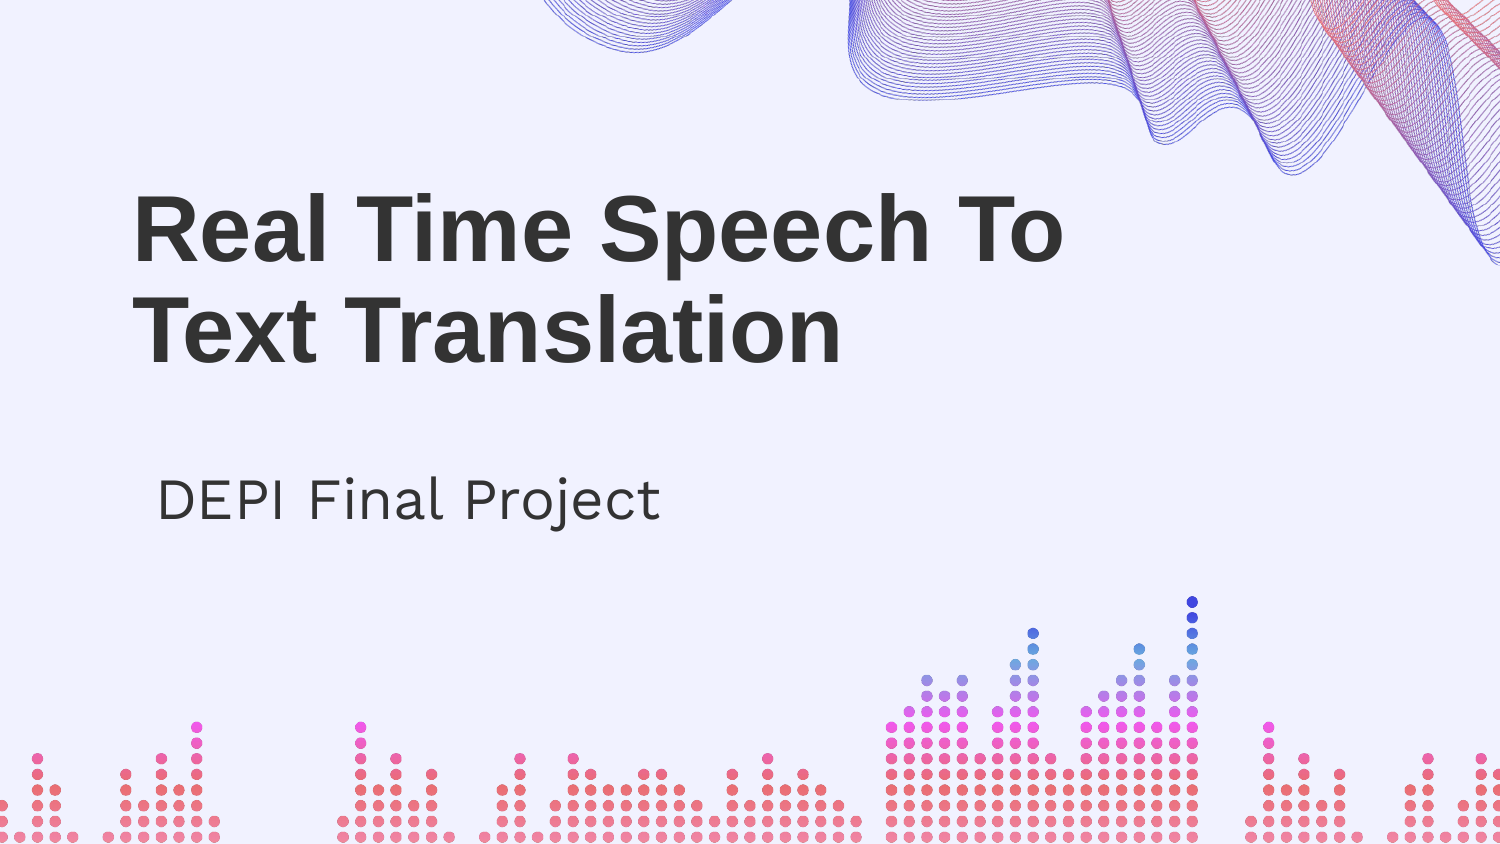

# Real Time Speech To Text Translation
DEPI Final Project